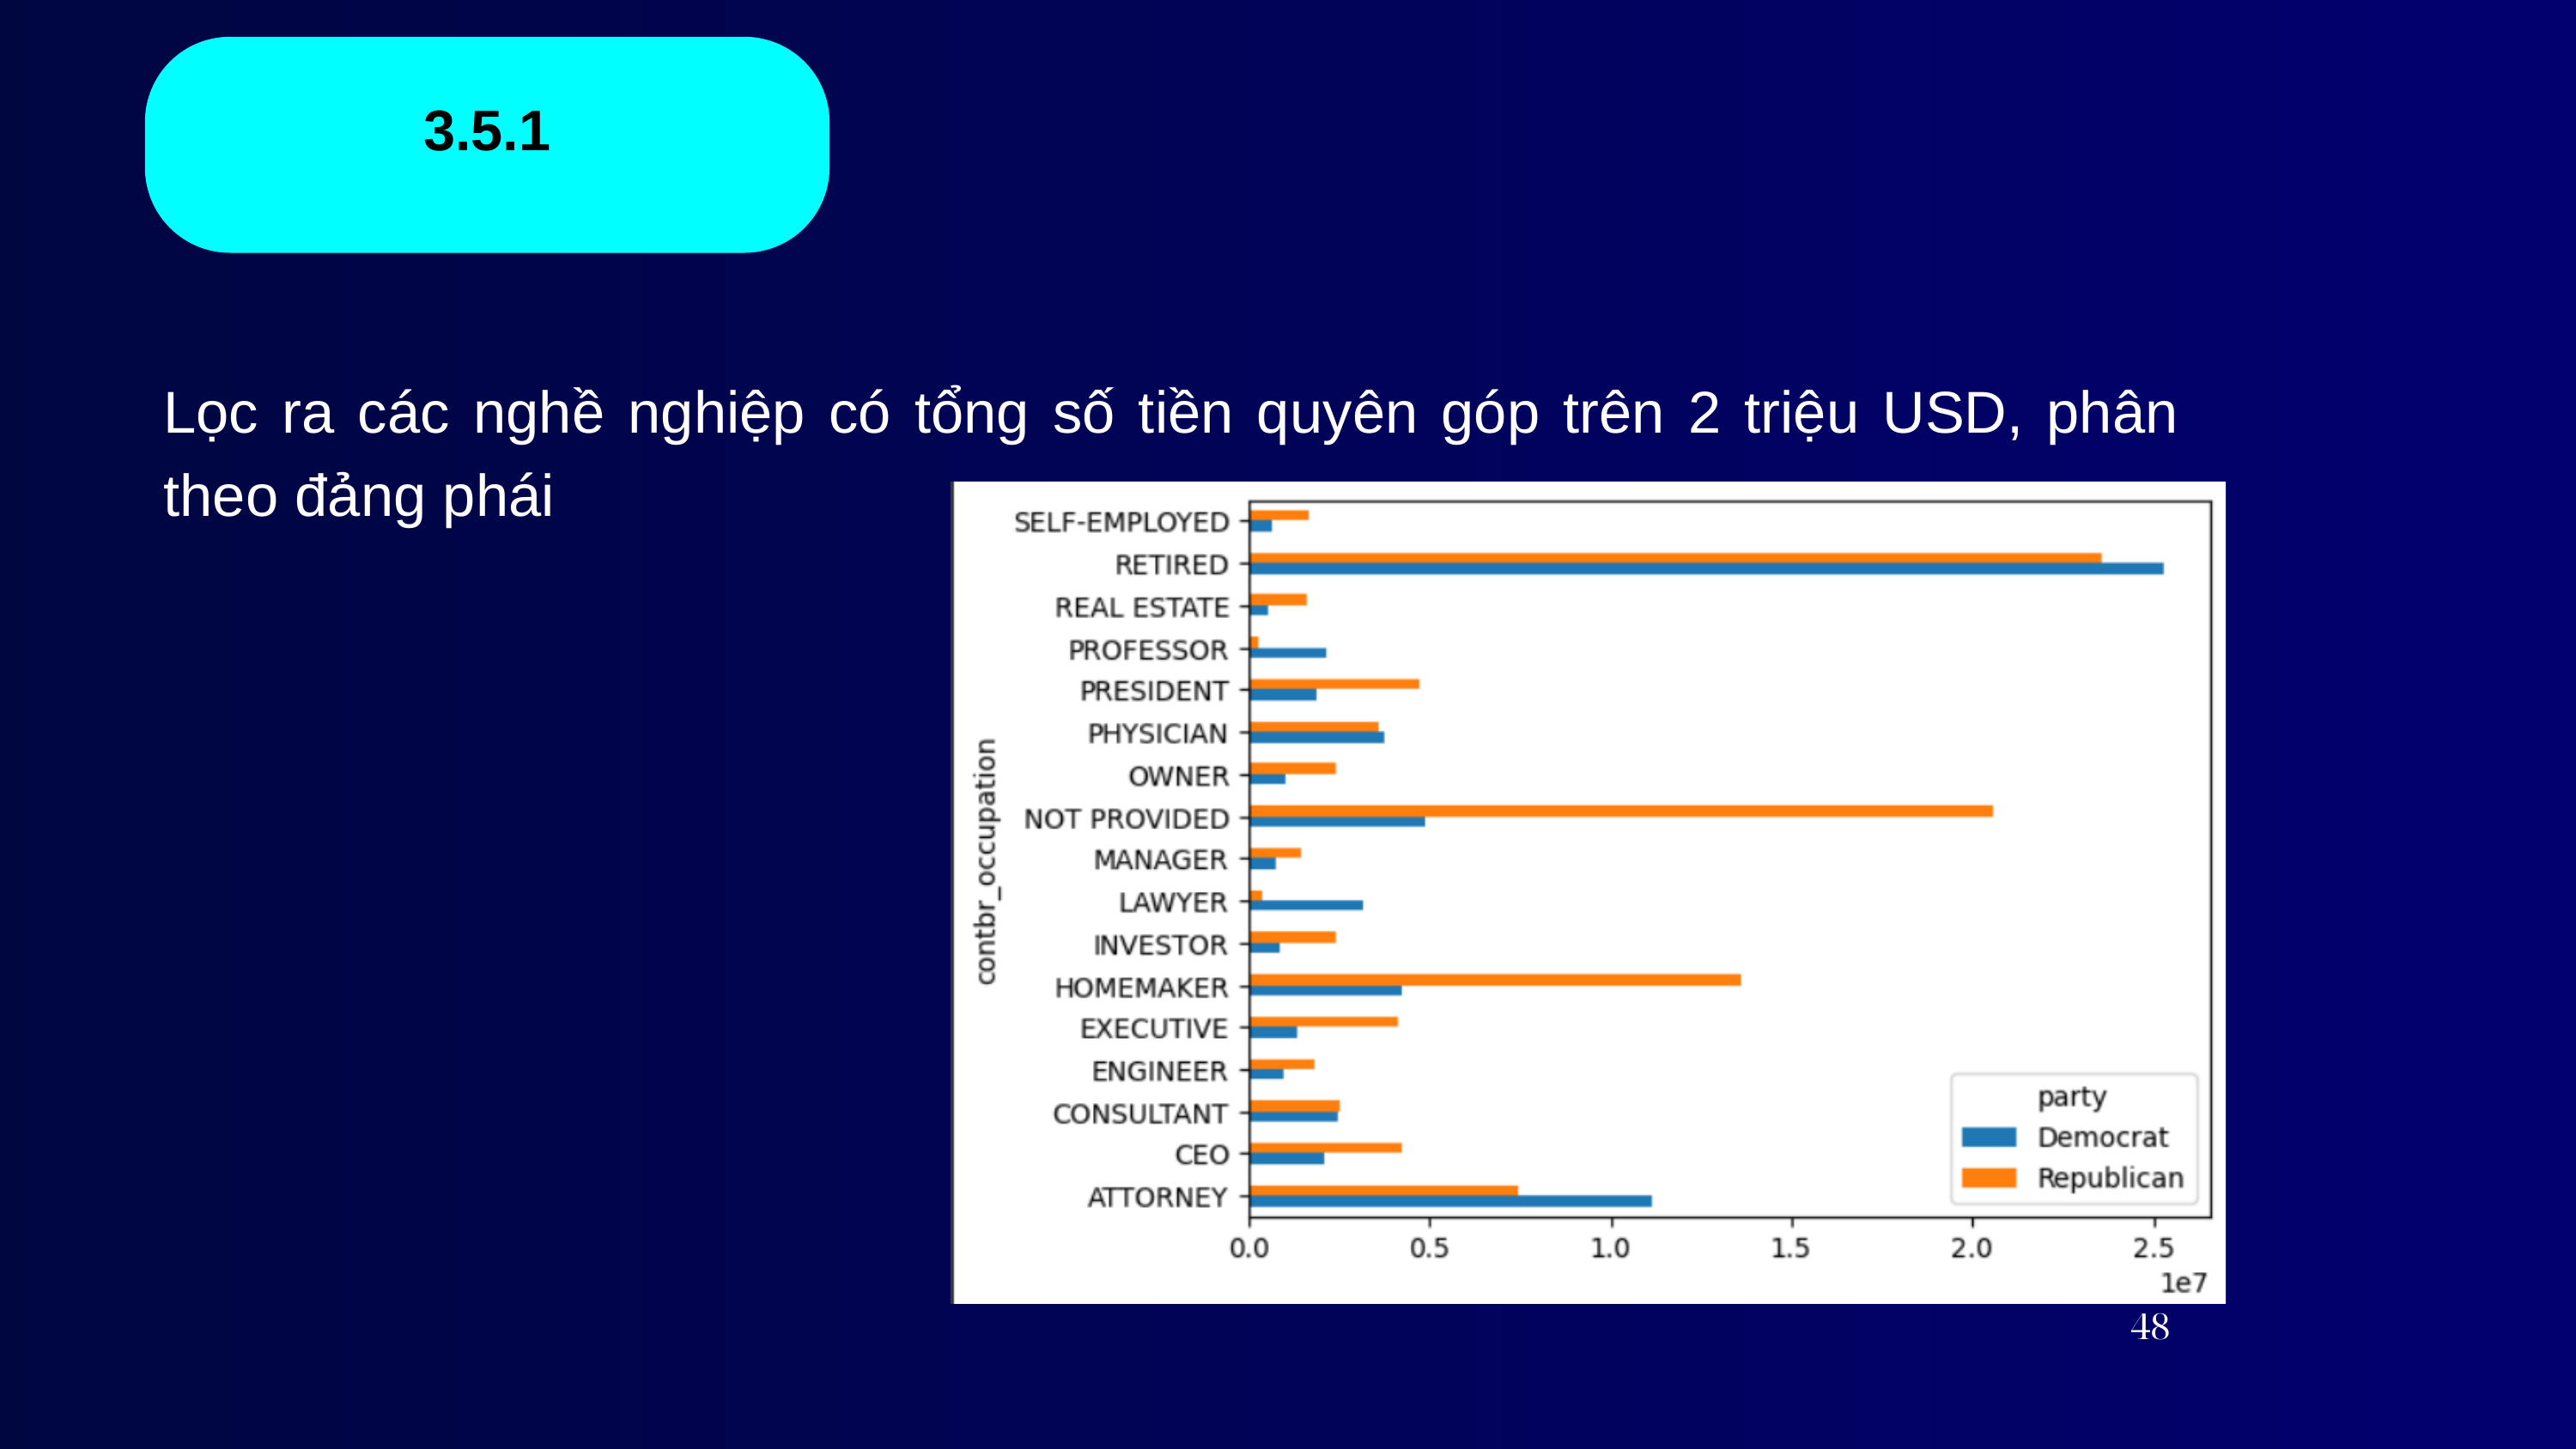

3.5.1
Lọc ra các nghề nghiệp có tổng số tiền quyên góp trên 2 triệu USD, phân theo đảng phái

48